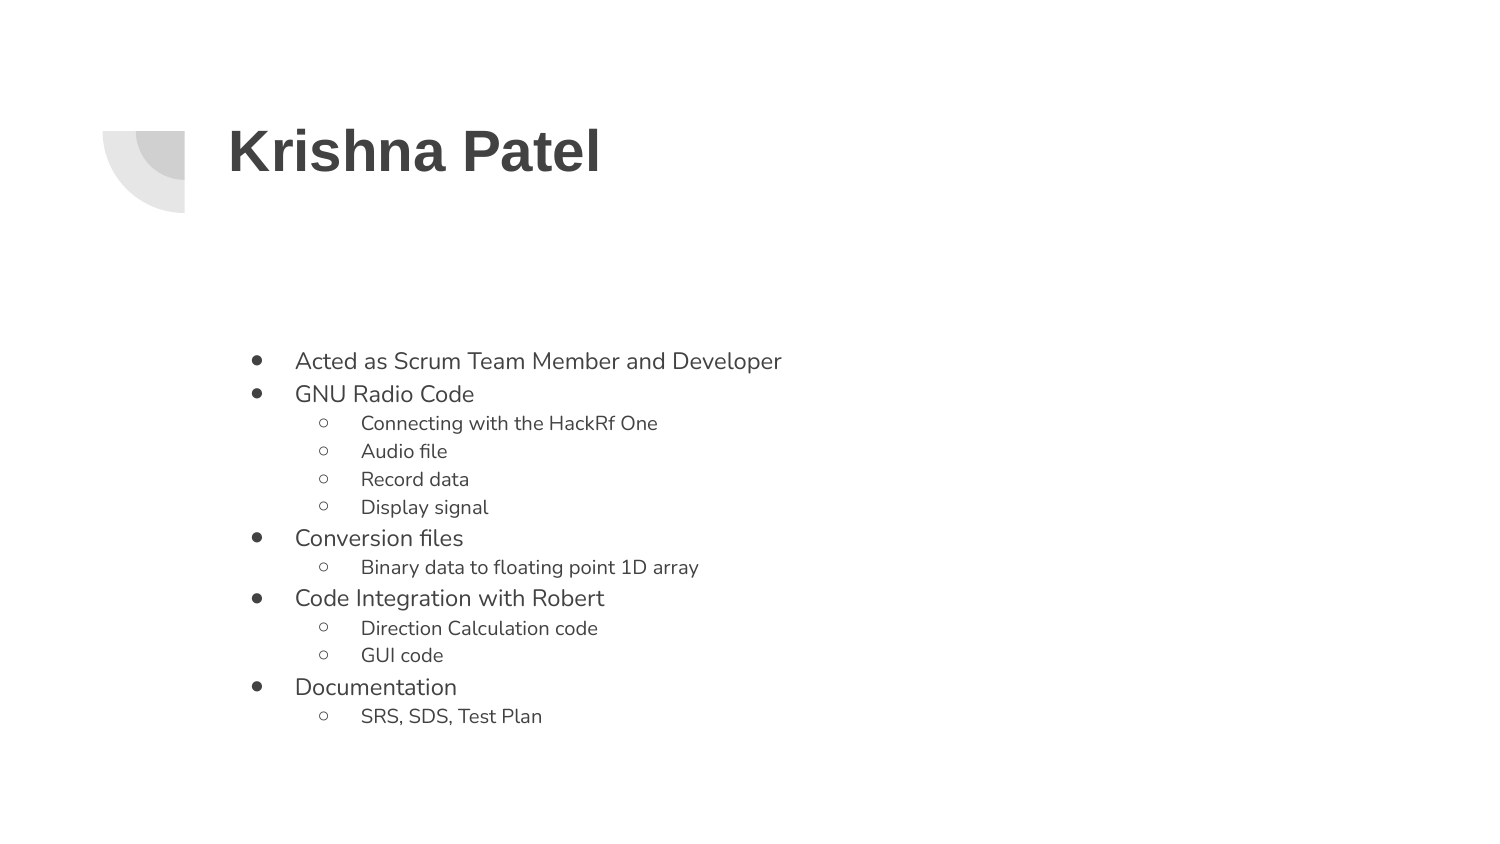

# Krishna Patel
Acted as Scrum Team Member and Developer
GNU Radio Code
Connecting with the HackRf One
Audio file
Record data
Display signal
Conversion files
Binary data to floating point 1D array
Code Integration with Robert
Direction Calculation code
GUI code
Documentation
SRS, SDS, Test Plan